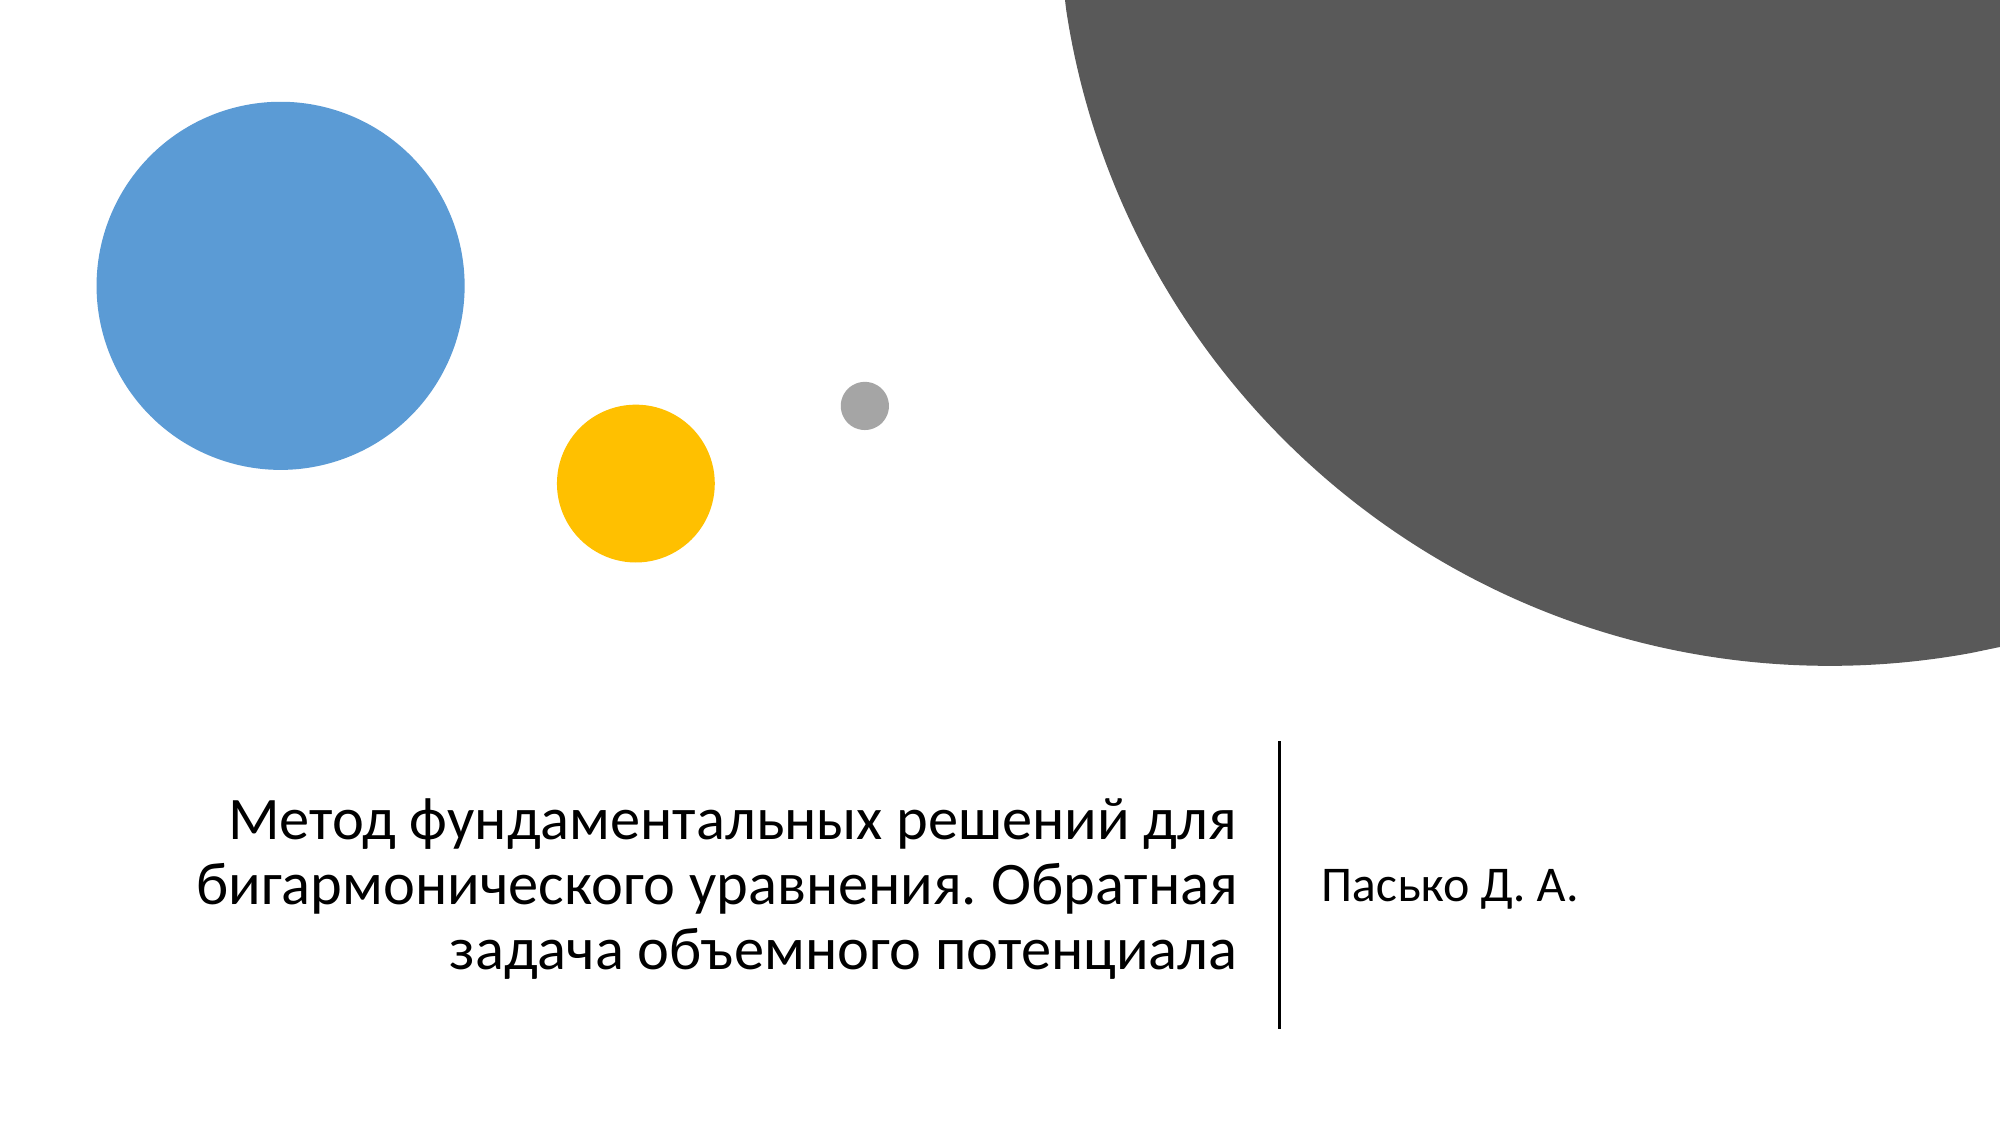

# Метод фундаментальных решений для бигармонического уравнения. Обратная задача объемного потенциала
Пасько Д. А.